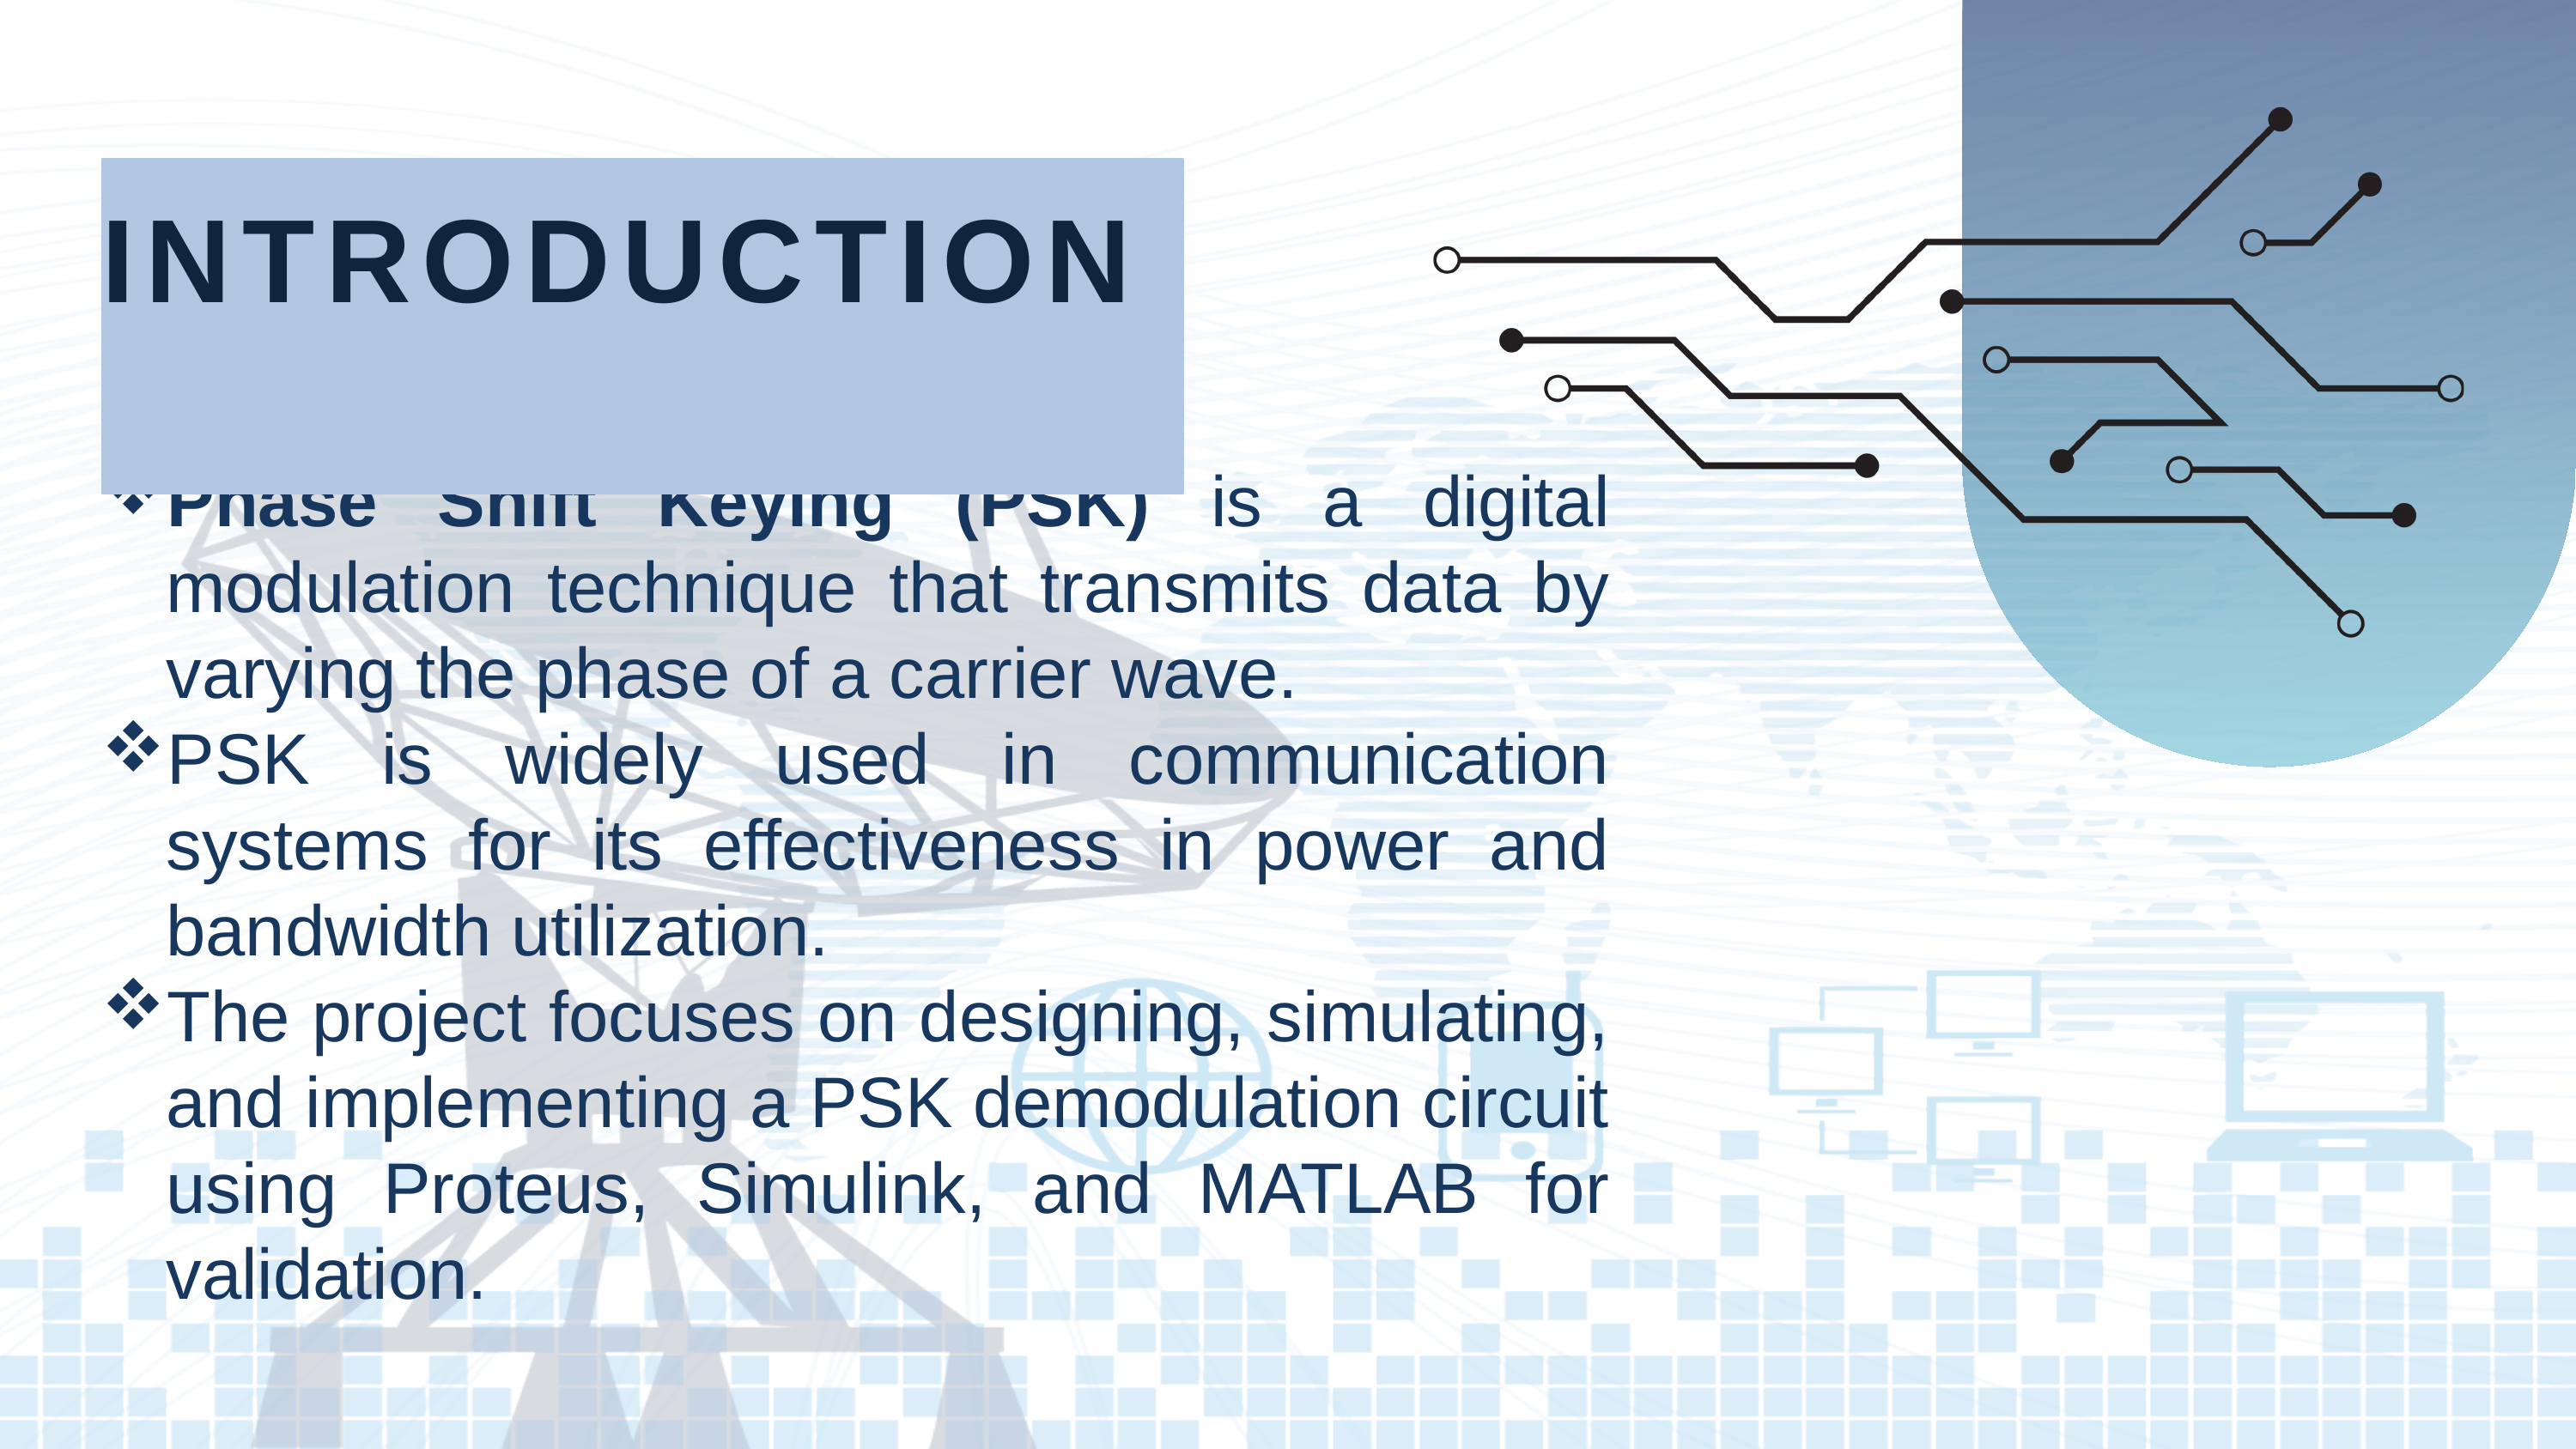

INTRODUCTION

Phase Shift Keying (PSK) is a digital modulation technique that transmits data by varying the phase of a carrier wave.
PSK is widely used in communication systems for its effectiveness in power and bandwidth utilization.
The project focuses on designing, simulating, and implementing a PSK demodulation circuit using Proteus, Simulink, and MATLAB for validation.